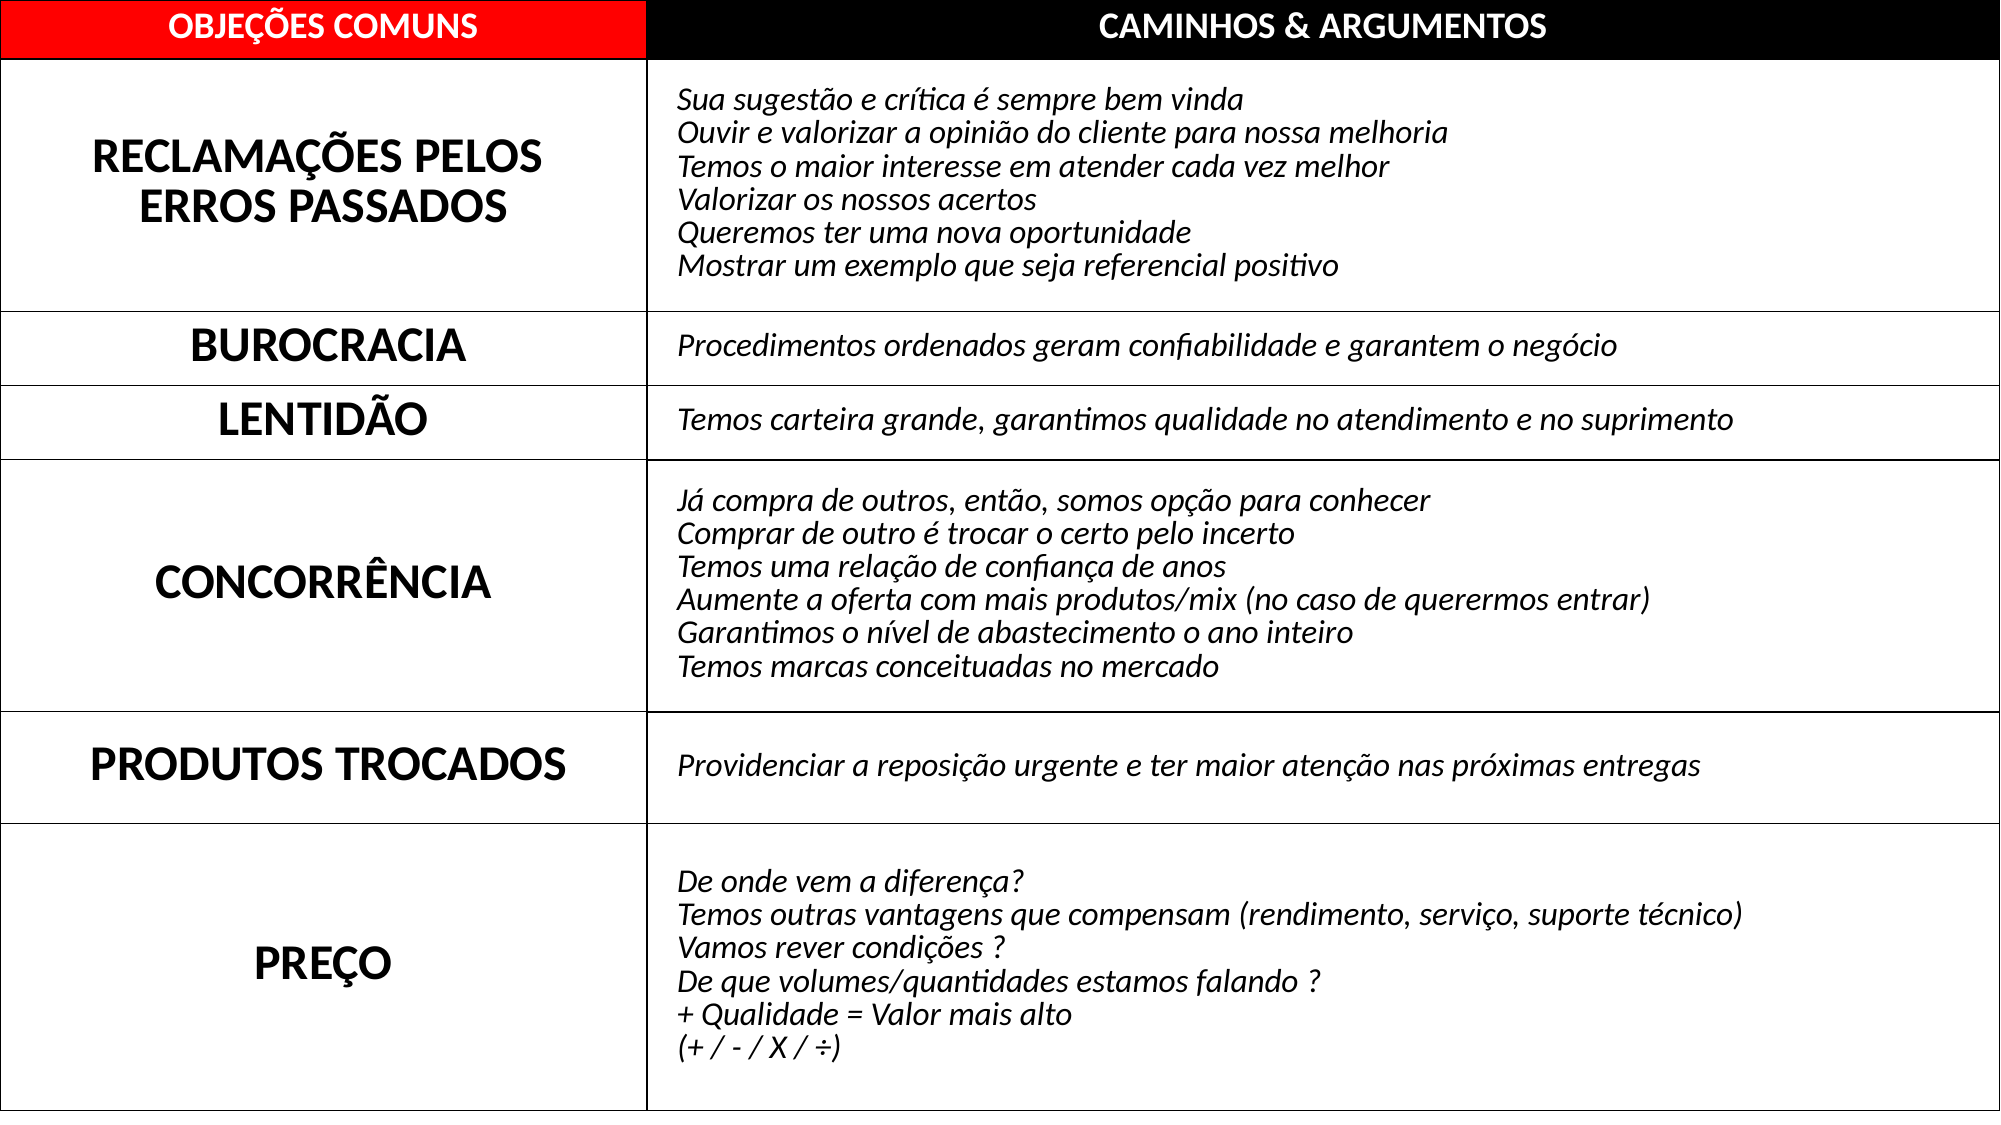

| OBJEÇÕES COMUNS | CAMINHOS & ARGUMENTOS |
| --- | --- |
| RECLAMAÇÕES PELOS ERROS PASSADOS | Sua sugestão e crítica é sempre bem vinda Ouvir e valorizar a opinião do cliente para nossa melhoria Temos o maior interesse em atender cada vez melhor Valorizar os nossos acertos Queremos ter uma nova oportunidade Mostrar um exemplo que seja referencial positivo |
| BUROCRACIA | Procedimentos ordenados geram confiabilidade e garantem o negócio |
| LENTIDÃO | Temos carteira grande, garantimos qualidade no atendimento e no suprimento |
| CONCORRÊNCIA | Já compra de outros, então, somos opção para conhecer Comprar de outro é trocar o certo pelo incerto Temos uma relação de confiança de anos Aumente a oferta com mais produtos/mix (no caso de querermos entrar) Garantimos o nível de abastecimento o ano inteiro Temos marcas conceituadas no mercado |
| PRODUTOS TROCADOS | Providenciar a reposição urgente e ter maior atenção nas próximas entregas |
| PREÇO | De onde vem a diferença? Temos outras vantagens que compensam (rendimento, serviço, suporte técnico) Vamos rever condições ? De que volumes/quantidades estamos falando ? + Qualidade = Valor mais alto (+ / - / X / ÷) |